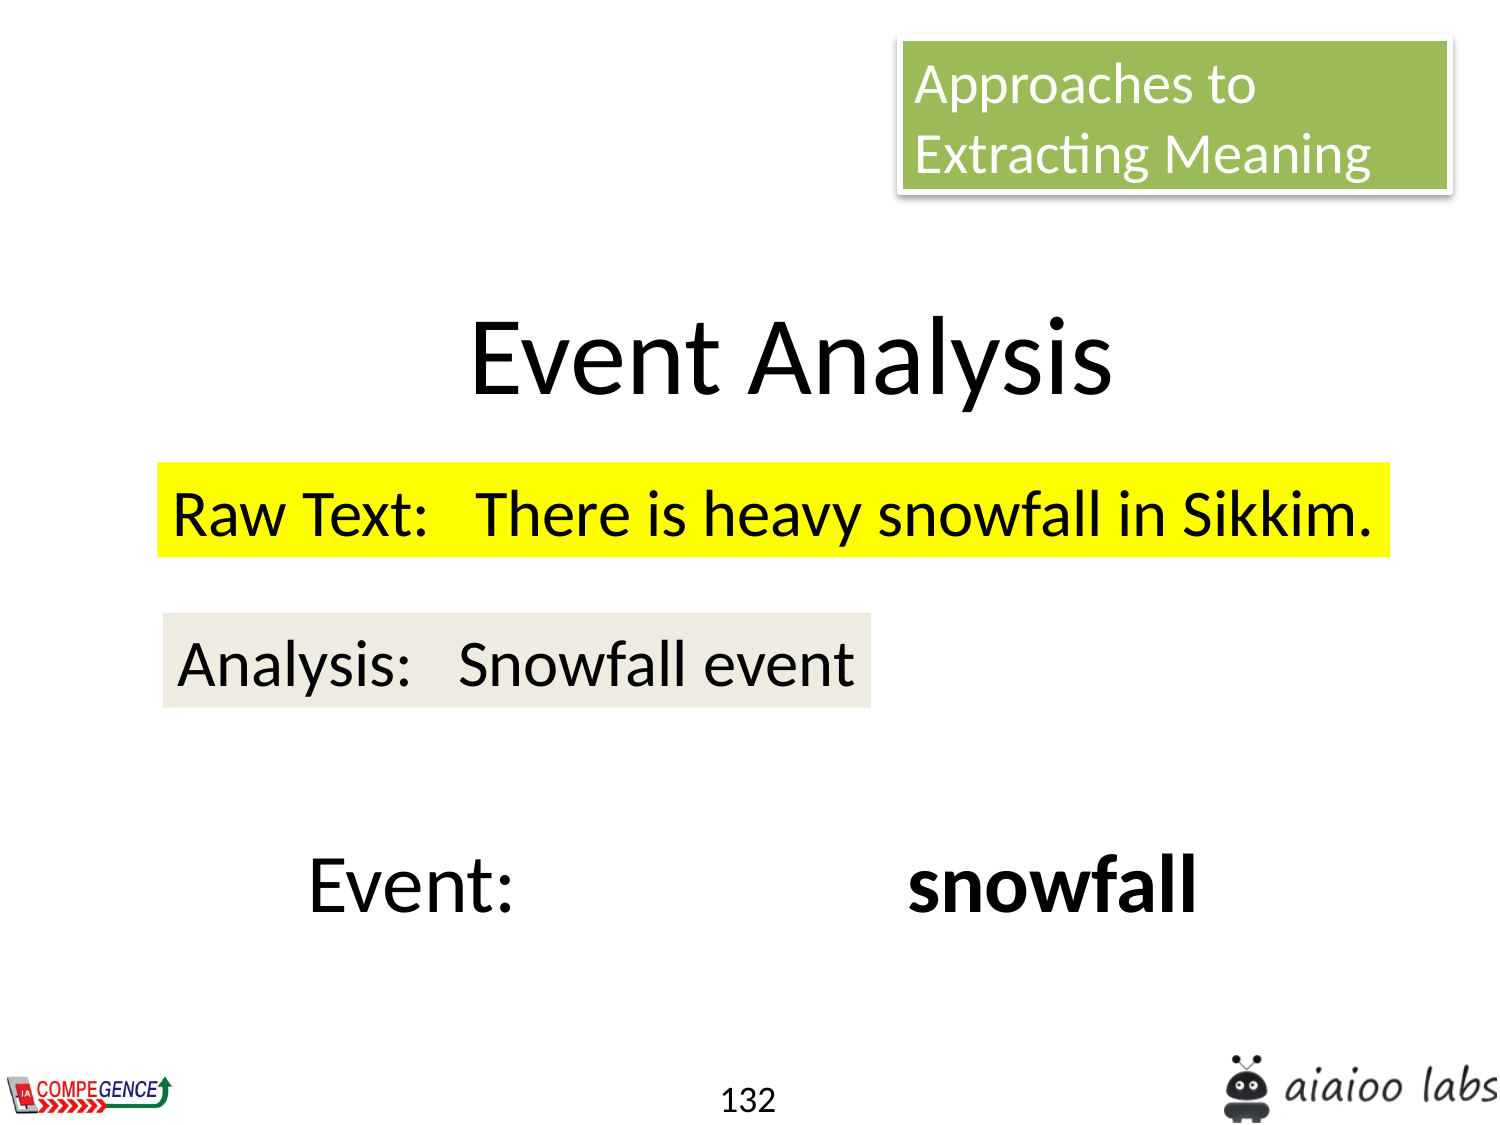

Approaches to Extracting Meaning
Event Analysis
Raw Text:   There is heavy snowfall in Sikkim.
Analysis:   Snowfall event
Event:			snowfall